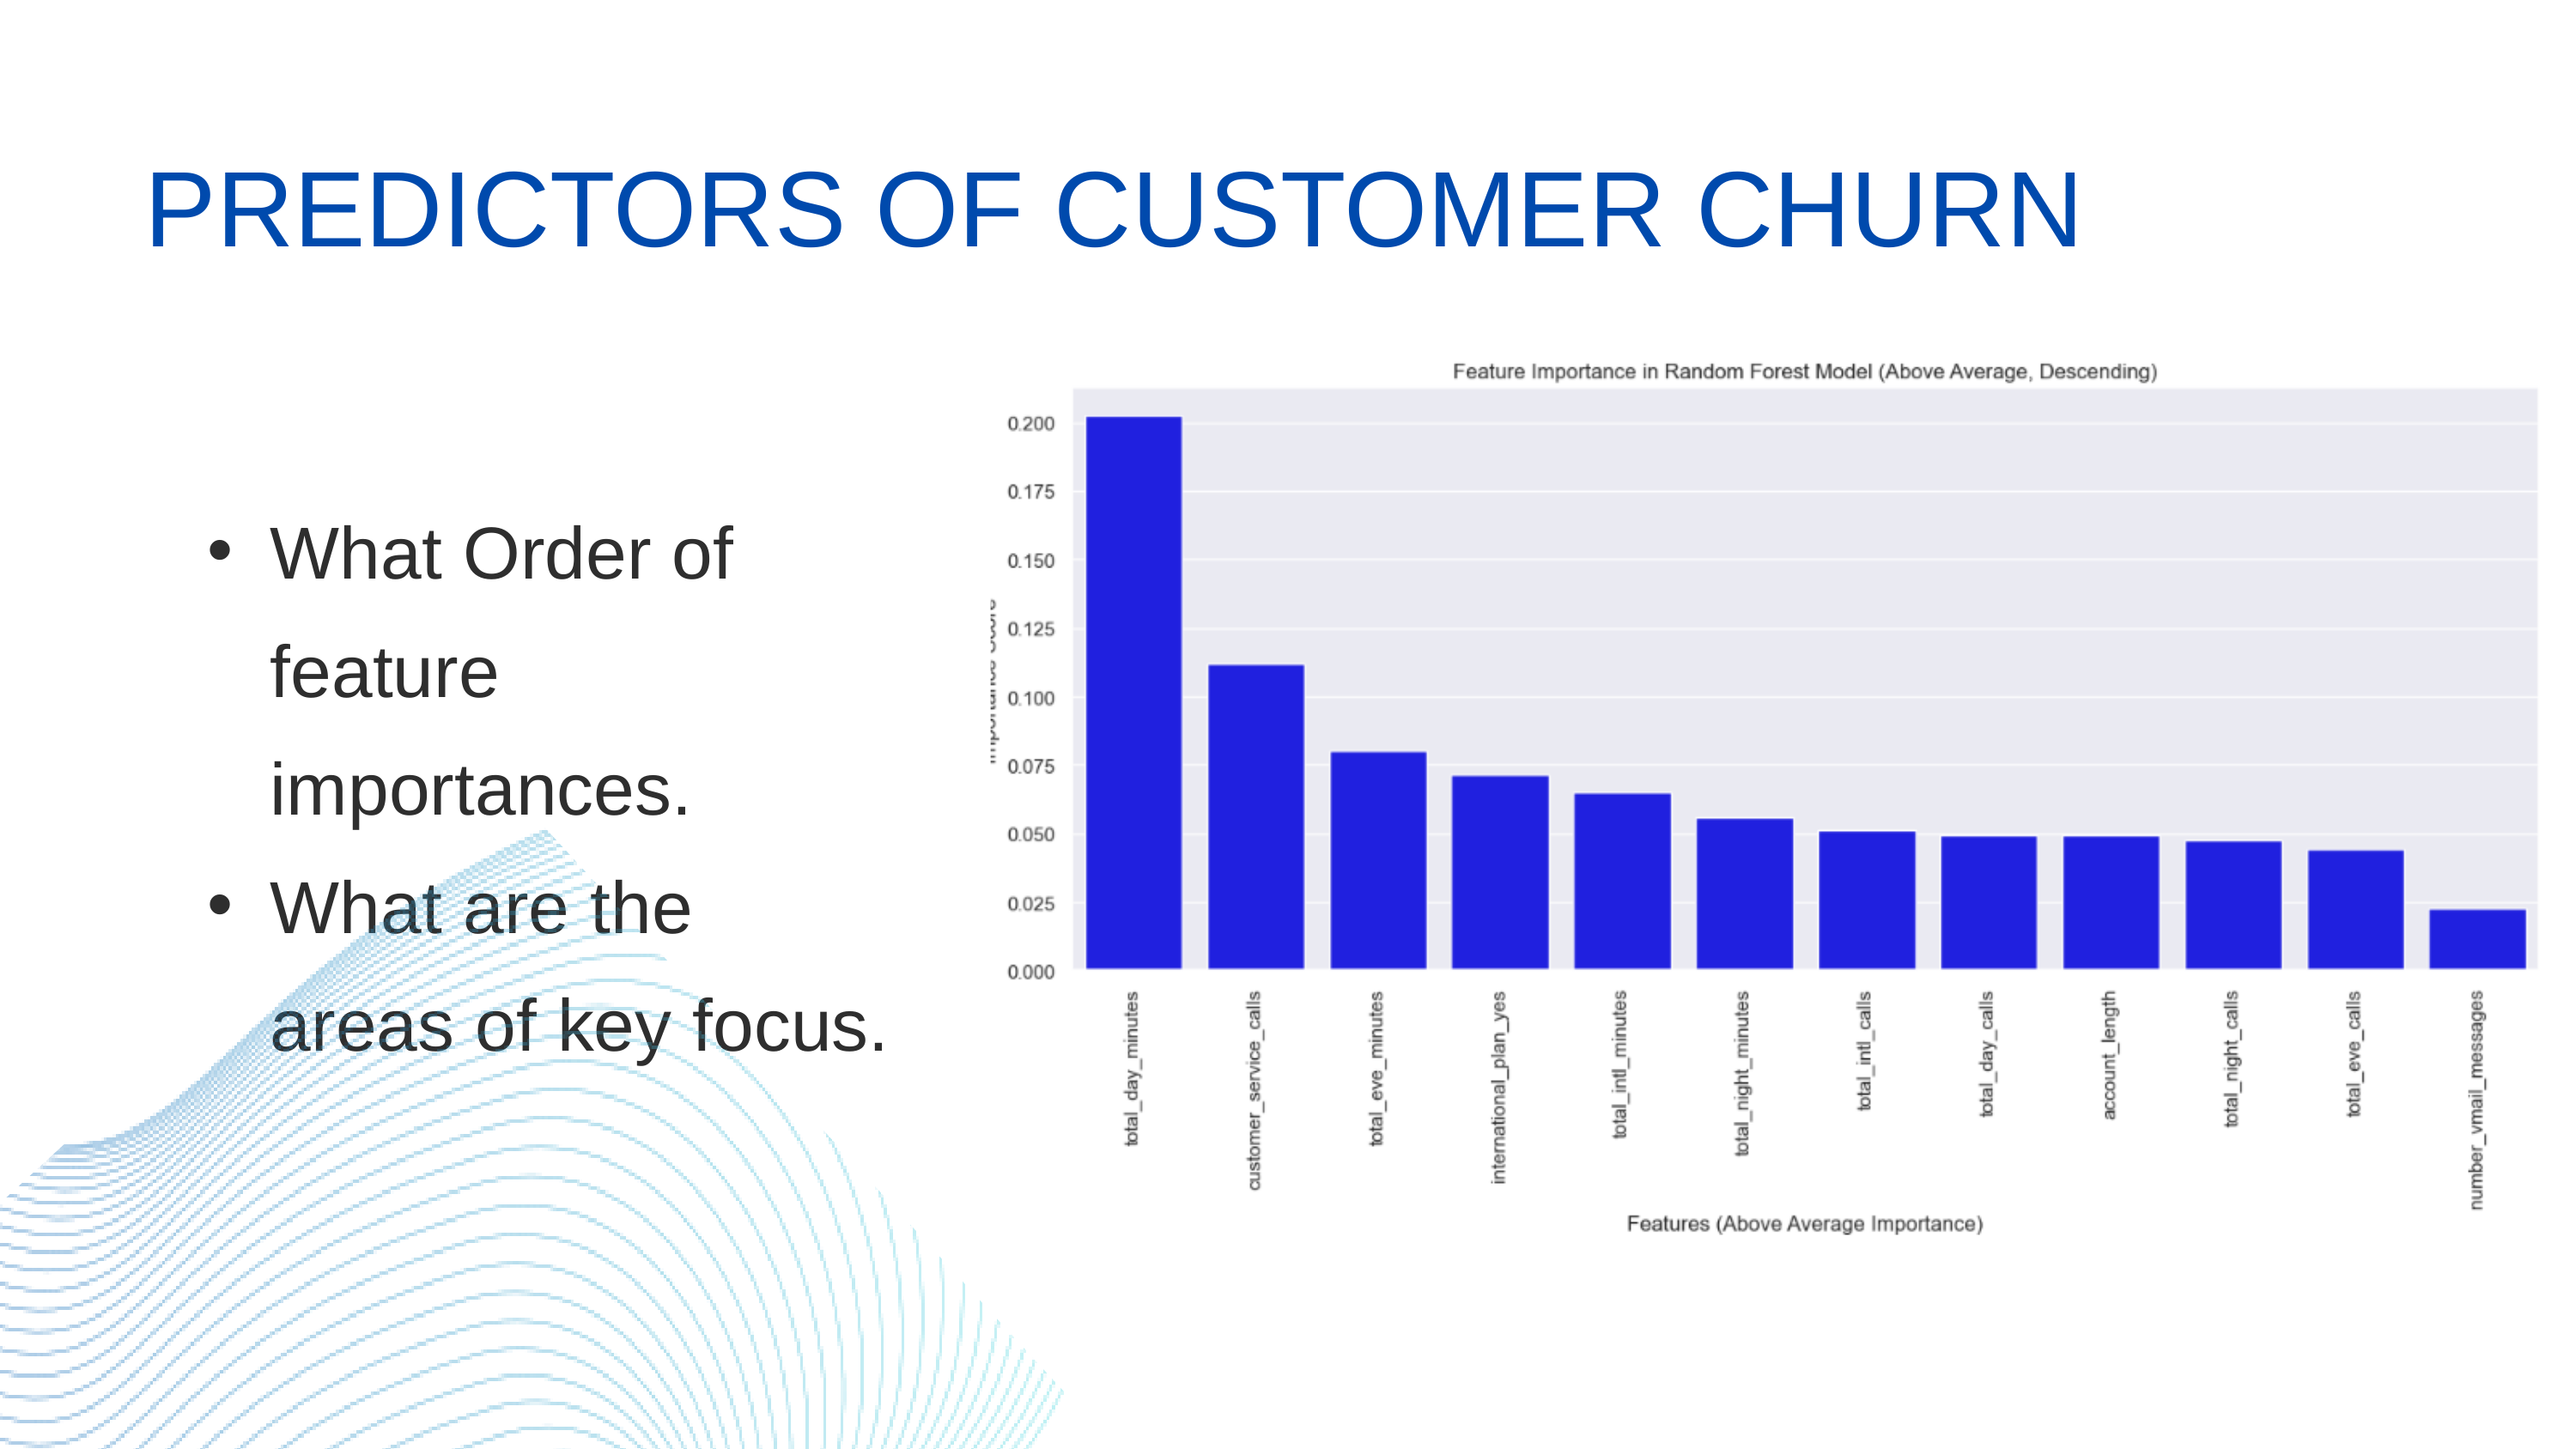

PREDICTORS OF CUSTOMER CHURN

What Order of feature importances.
What are the areas of key focus.